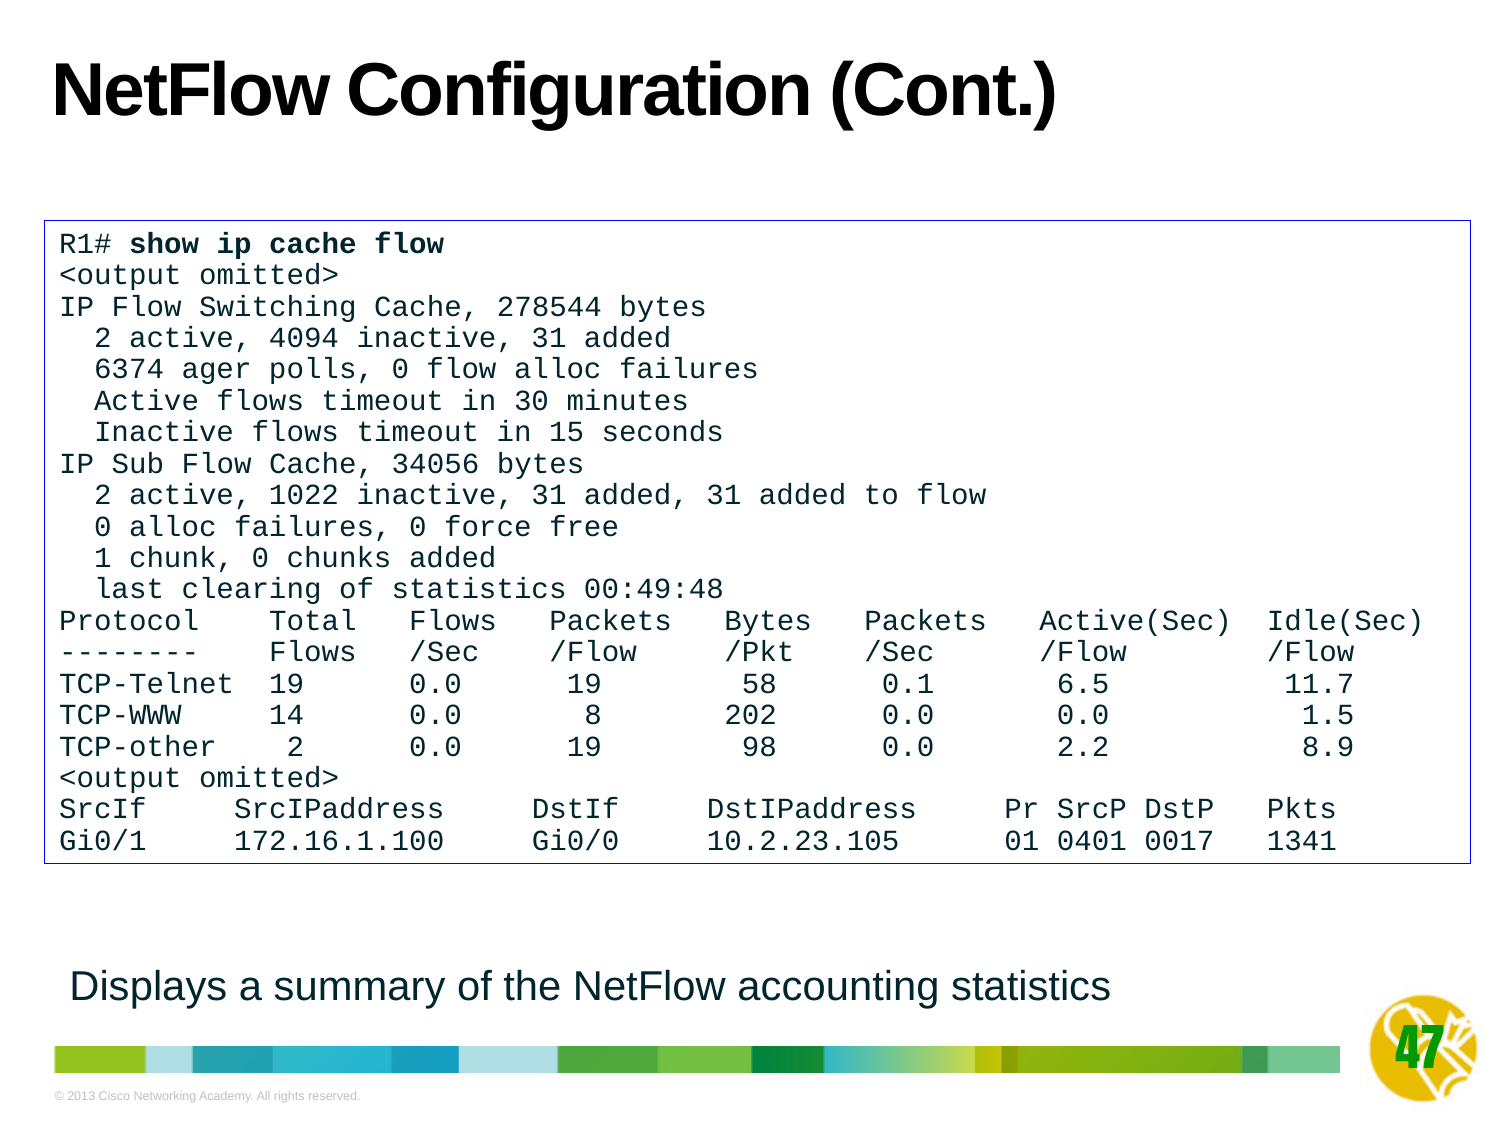

# NetFlow Configuration (Cont.)
R1# show ip cache flow
<output omitted>
IP Flow Switching Cache, 278544 bytes
  2 active, 4094 inactive, 31 added
  6374 ager polls, 0 flow alloc failures
  Active flows timeout in 30 minutes
  Inactive flows timeout in 15 seconds
IP Sub Flow Cache, 34056 bytes
  2 active, 1022 inactive, 31 added, 31 added to flow
  0 alloc failures, 0 force free
  1 chunk, 0 chunks added
  last clearing of statistics 00:49:48
Protocol    Total   Flows   Packets   Bytes   Packets   Active(Sec)  Idle(Sec)
--------    Flows   /Sec    /Flow     /Pkt    /Sec      /Flow        /Flow
TCP-Telnet  19      0.0      19        58      0.1       6.5          11.7
TCP-WWW     14      0.0       8       202      0.0       0.0           1.5
TCP-other    2      0.0      19        98      0.0       2.2           8.9
<output omitted>
SrcIf     SrcIPaddress     DstIf     DstIPaddress     Pr SrcP DstP   Pkts
Gi0/1     172.16.1.100     Gi0/0     10.2.23.105      01 0401 0017   1341
Displays a summary of the NetFlow accounting statistics